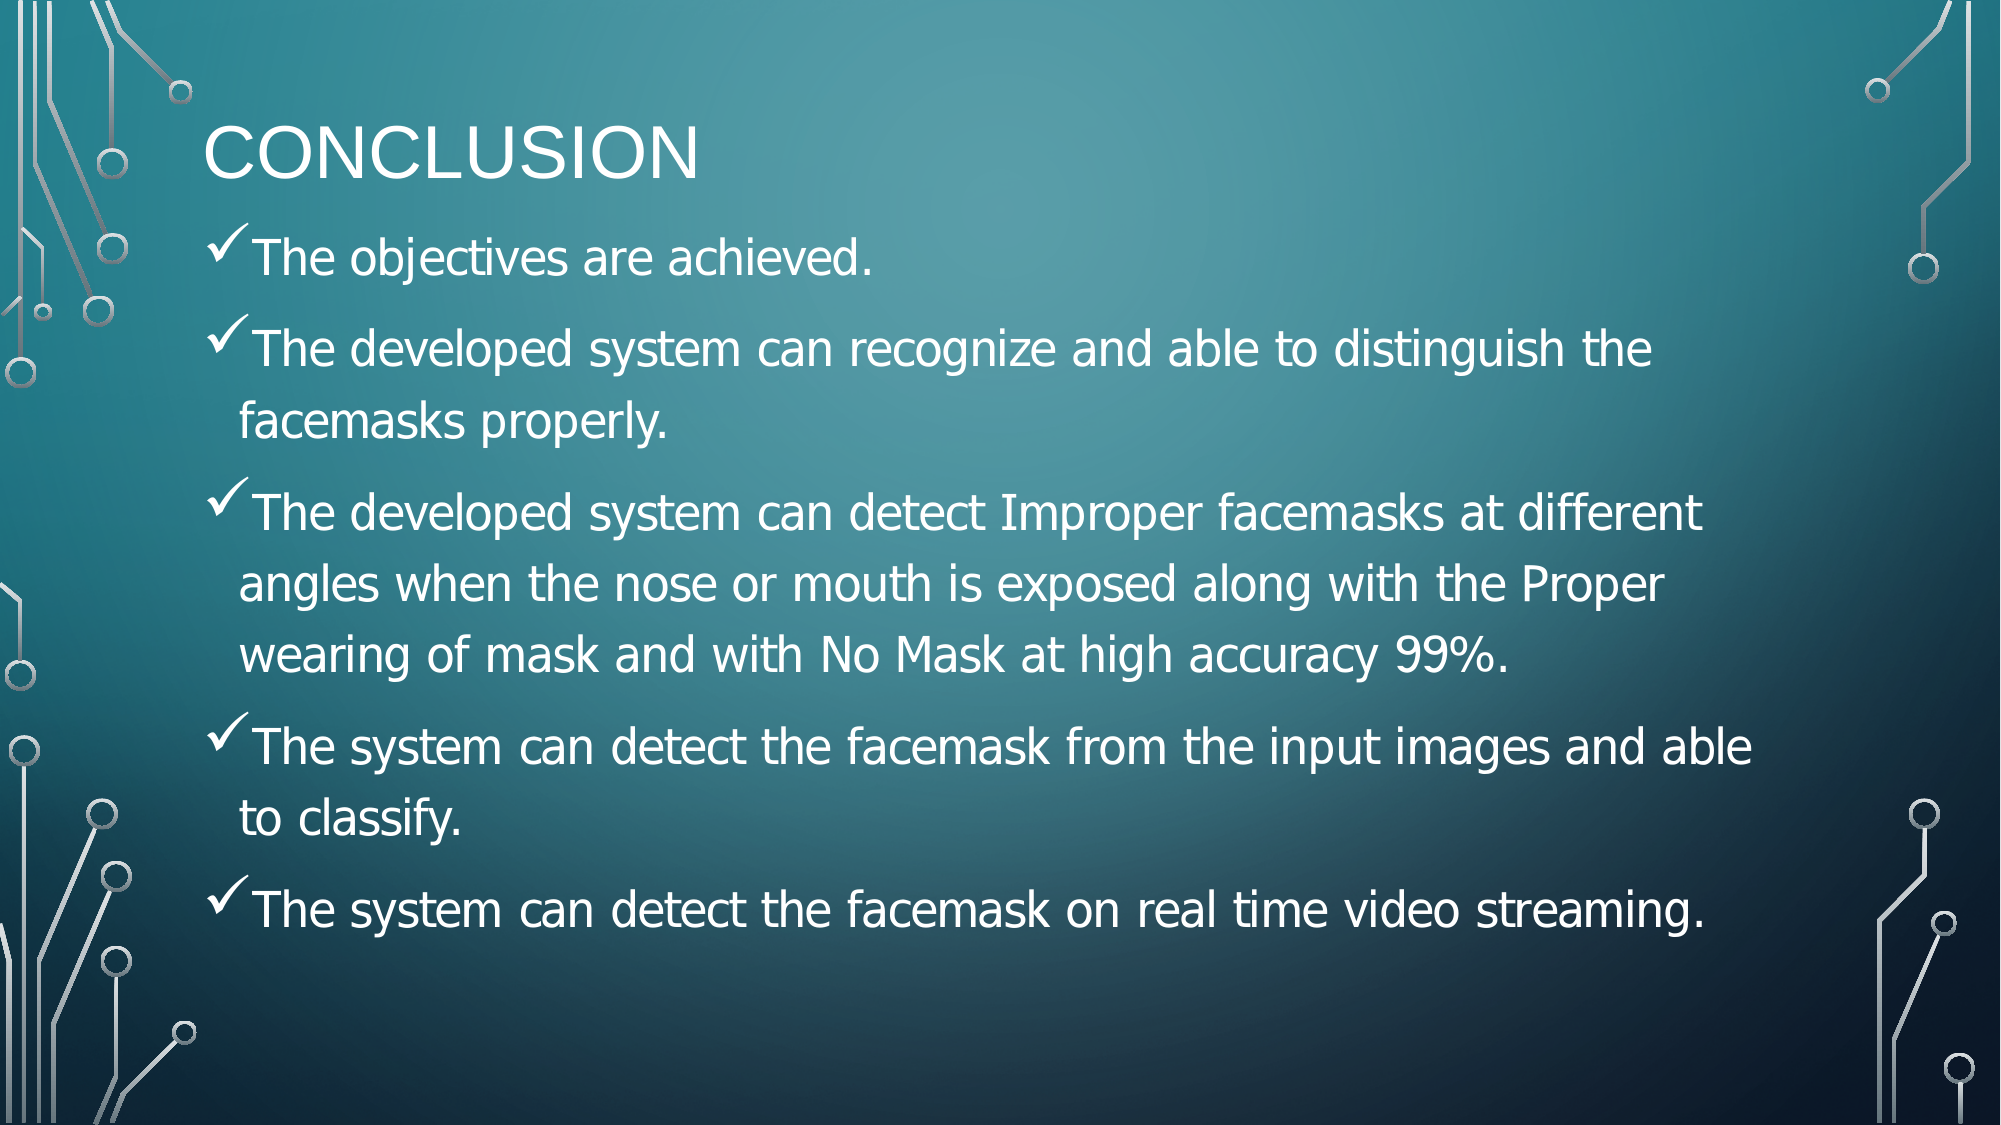

# Conclusion
The objectives are achieved.
The developed system can recognize and able to distinguish the facemasks properly.
The developed system can detect Improper facemasks at different angles when the nose or mouth is exposed along with the Proper wearing of mask and with No Mask at high accuracy 99%.
The system can detect the facemask from the input images and able to classify.
The system can detect the facemask on real time video streaming.